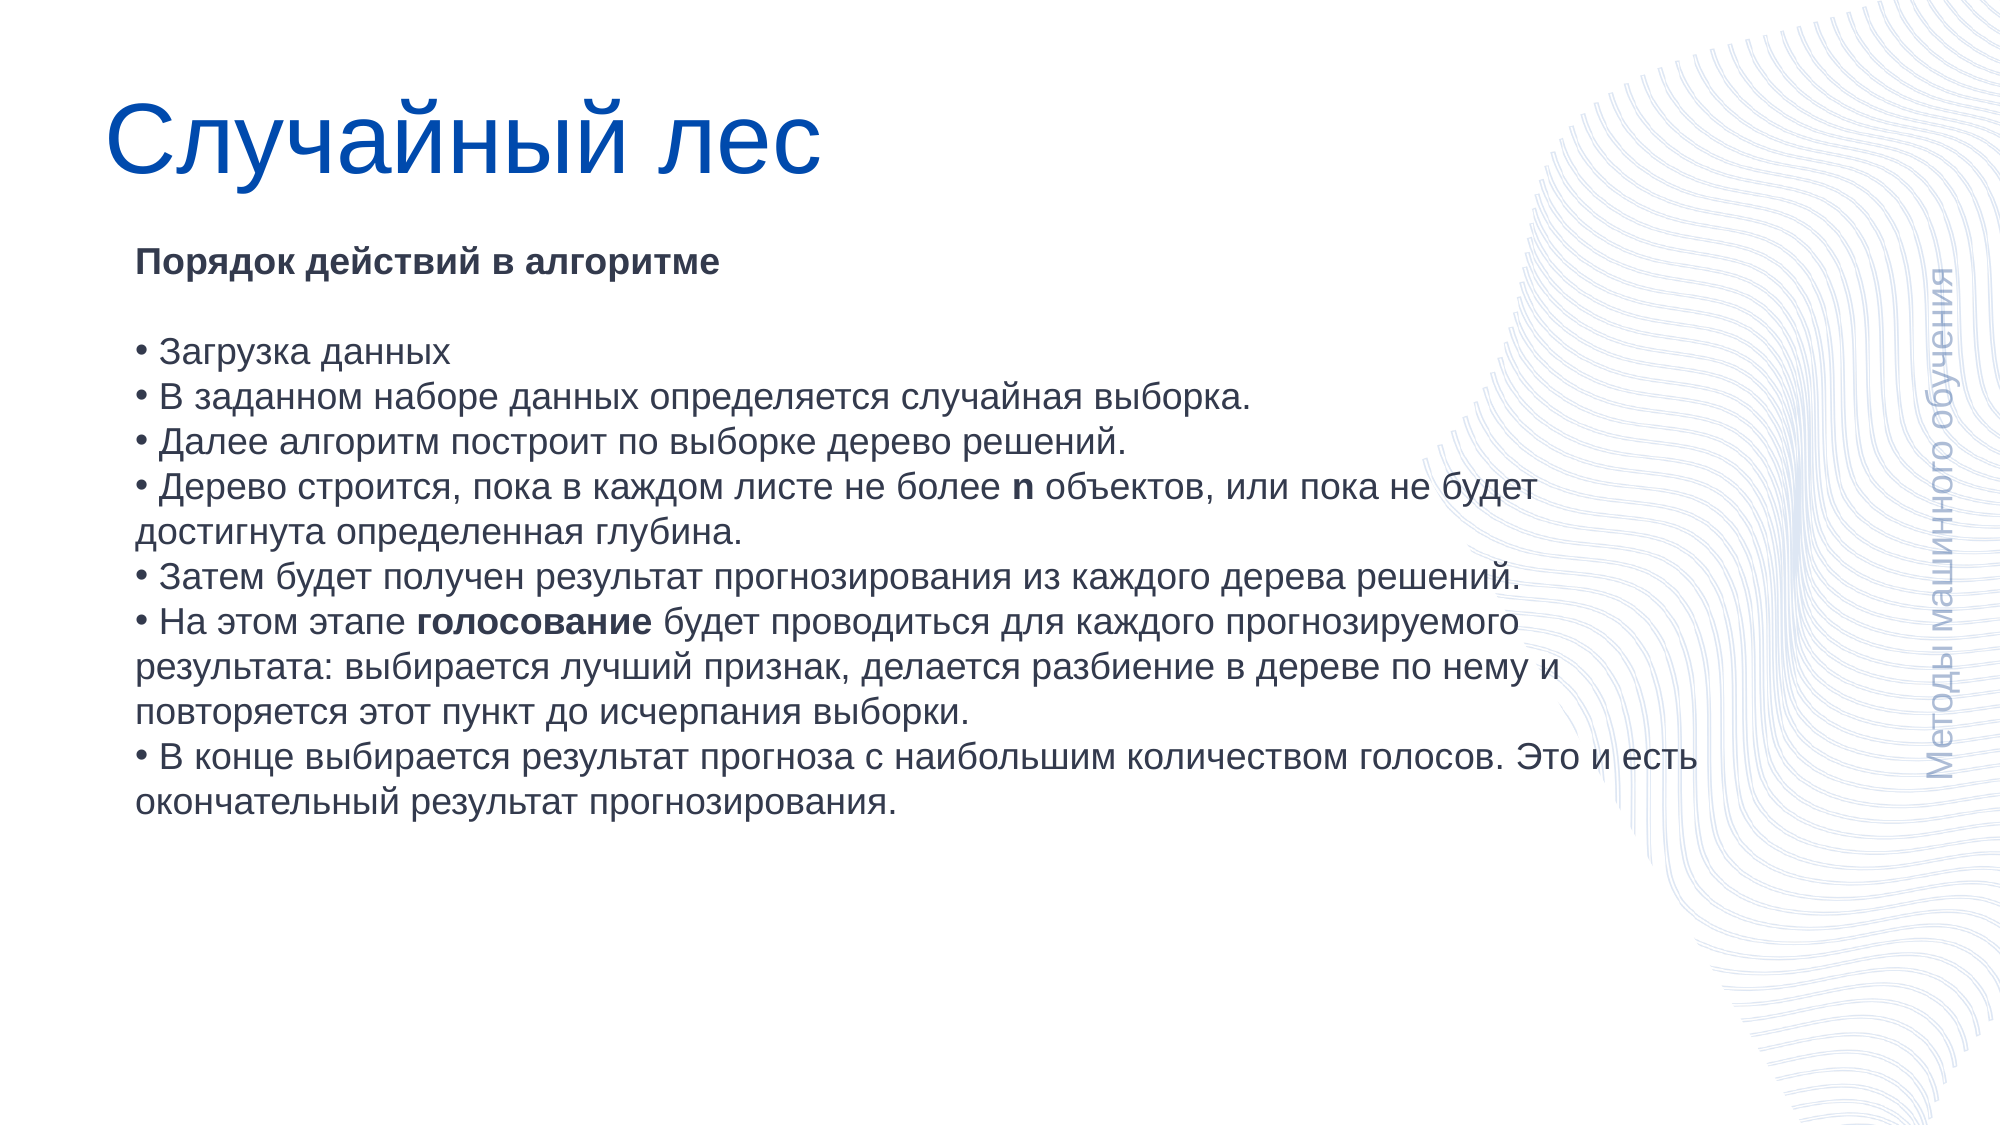

Случайный лес
Порядок действий в алгоритме

 Загрузка данных
 В заданном наборе данных определяется случайная выборка.
 Далее алгоритм построит по выборке дерево решений.
 Дерево строится, пока в каждом листе не более n объектов, или пока не будет достигнута определенная глубина.
 Затем будет получен результат прогнозирования из каждого дерева решений.
 На этом этапе голосование будет проводиться для каждого прогнозируемого результата: выбирается лучший признак, делается разбиение в дереве по нему и повторяется этот пункт до исчерпания выборки.
 В конце выбирается результат прогноза с наибольшим количеством голосов. Это и есть окончательный результат прогнозирования.
Методы машинного обучения